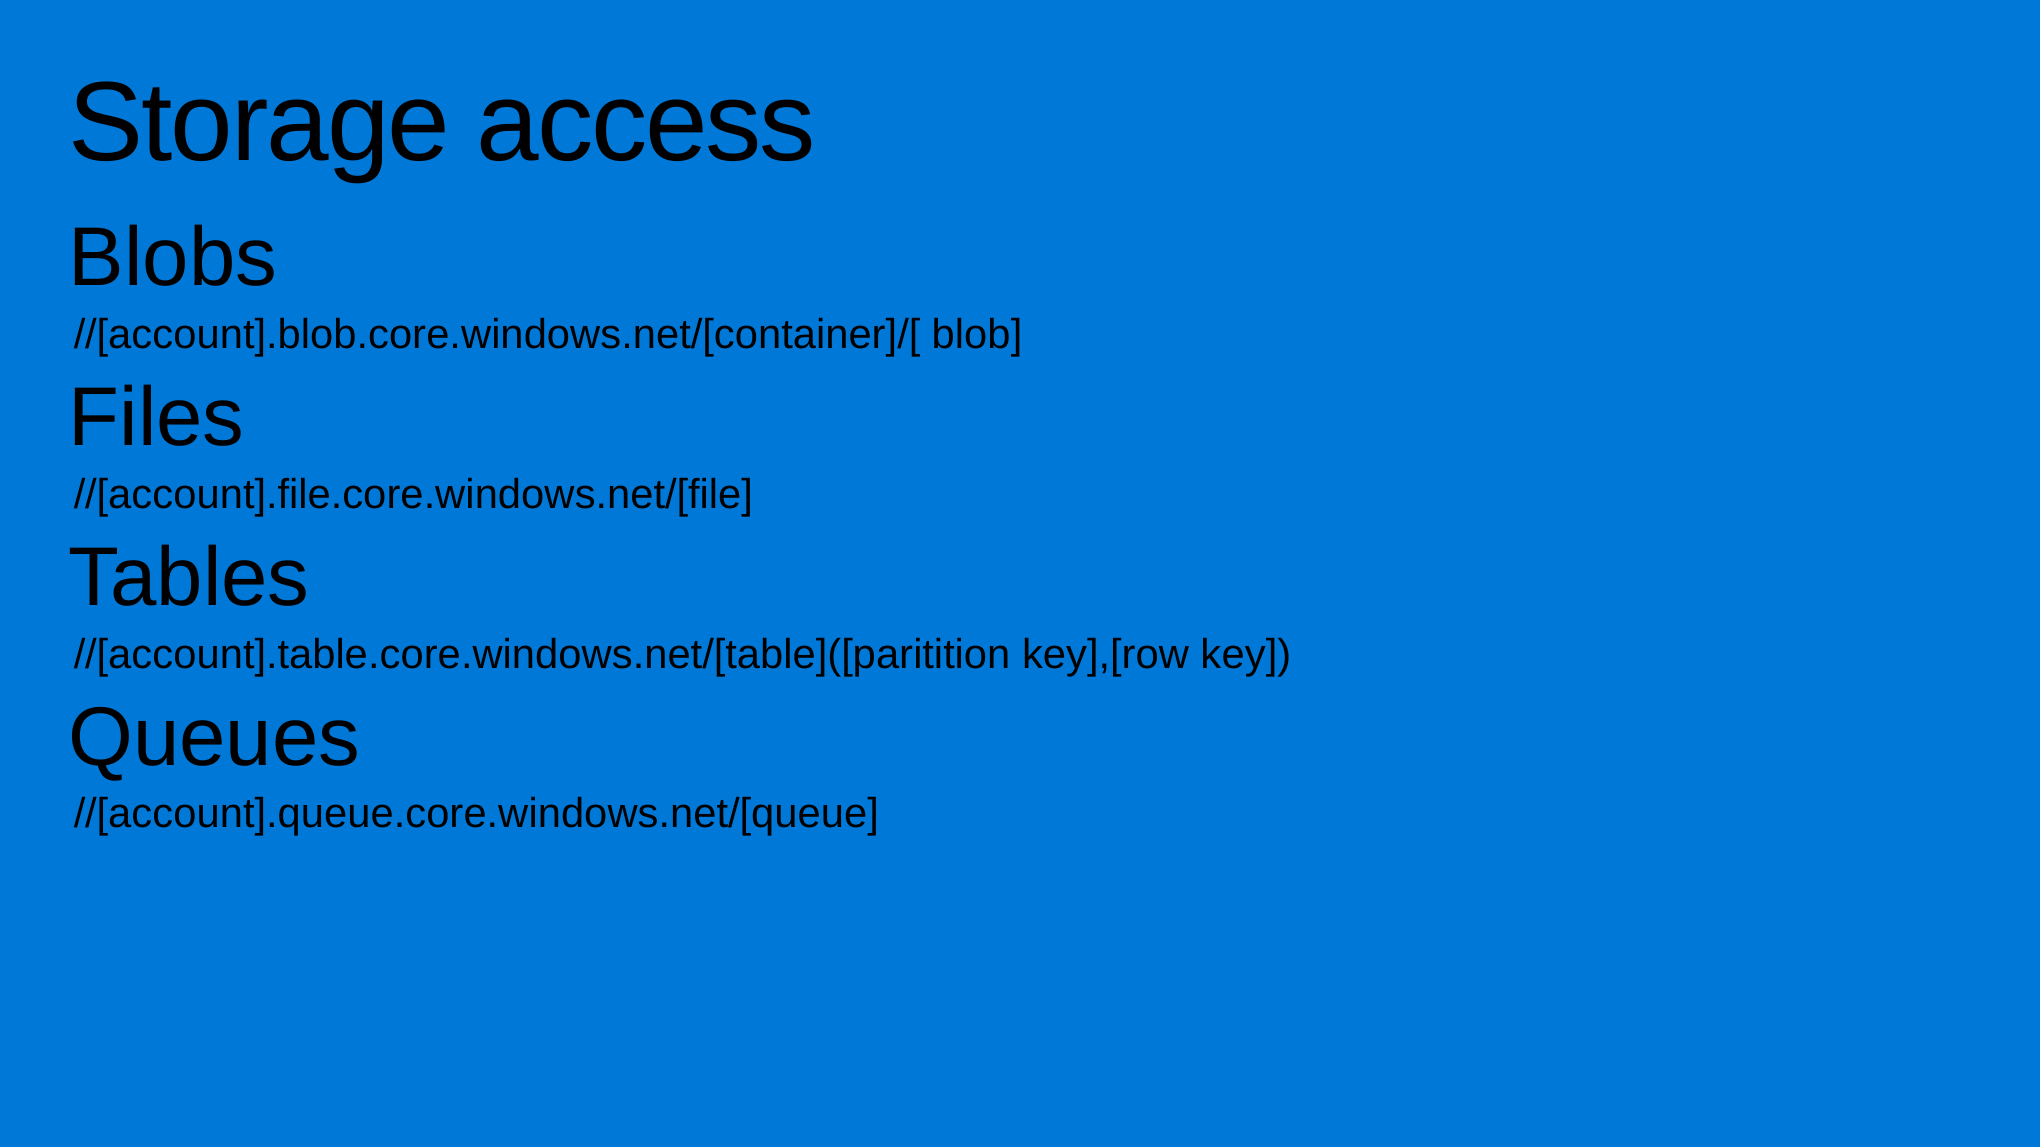

# Storage access
Blobs
//[account].blob.core.windows.net/[container]/[ blob]
Files
//[account].file.core.windows.net/[file]
Tables
//[account].table.core.windows.net/[table]([paritition key],[row key])
Queues
//[account].queue.core.windows.net/[queue]